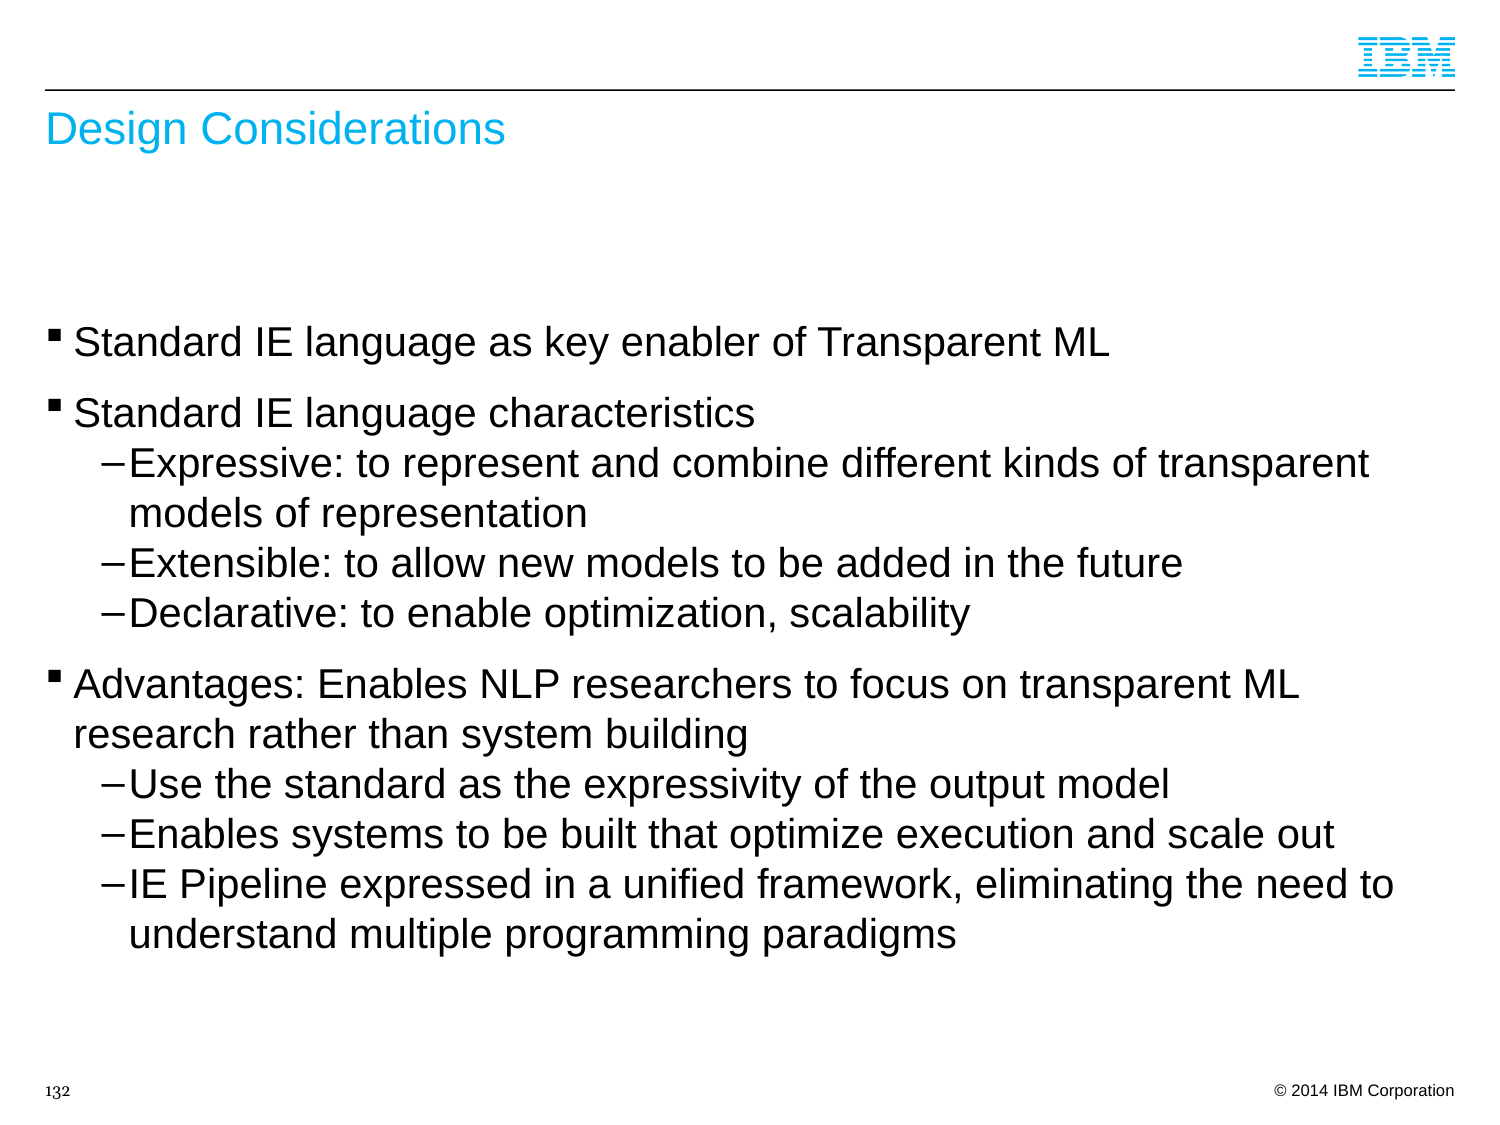

# Design Considerations
Standard IE language as key enabler of Transparent ML
Standard IE language characteristics
Expressive: to represent and combine different kinds of transparent models of representation
Extensible: to allow new models to be added in the future
Declarative: to enable optimization, scalability
Advantages: Enables NLP researchers to focus on transparent ML research rather than system building
Use the standard as the expressivity of the output model
Enables systems to be built that optimize execution and scale out
IE Pipeline expressed in a unified framework, eliminating the need to understand multiple programming paradigms

132